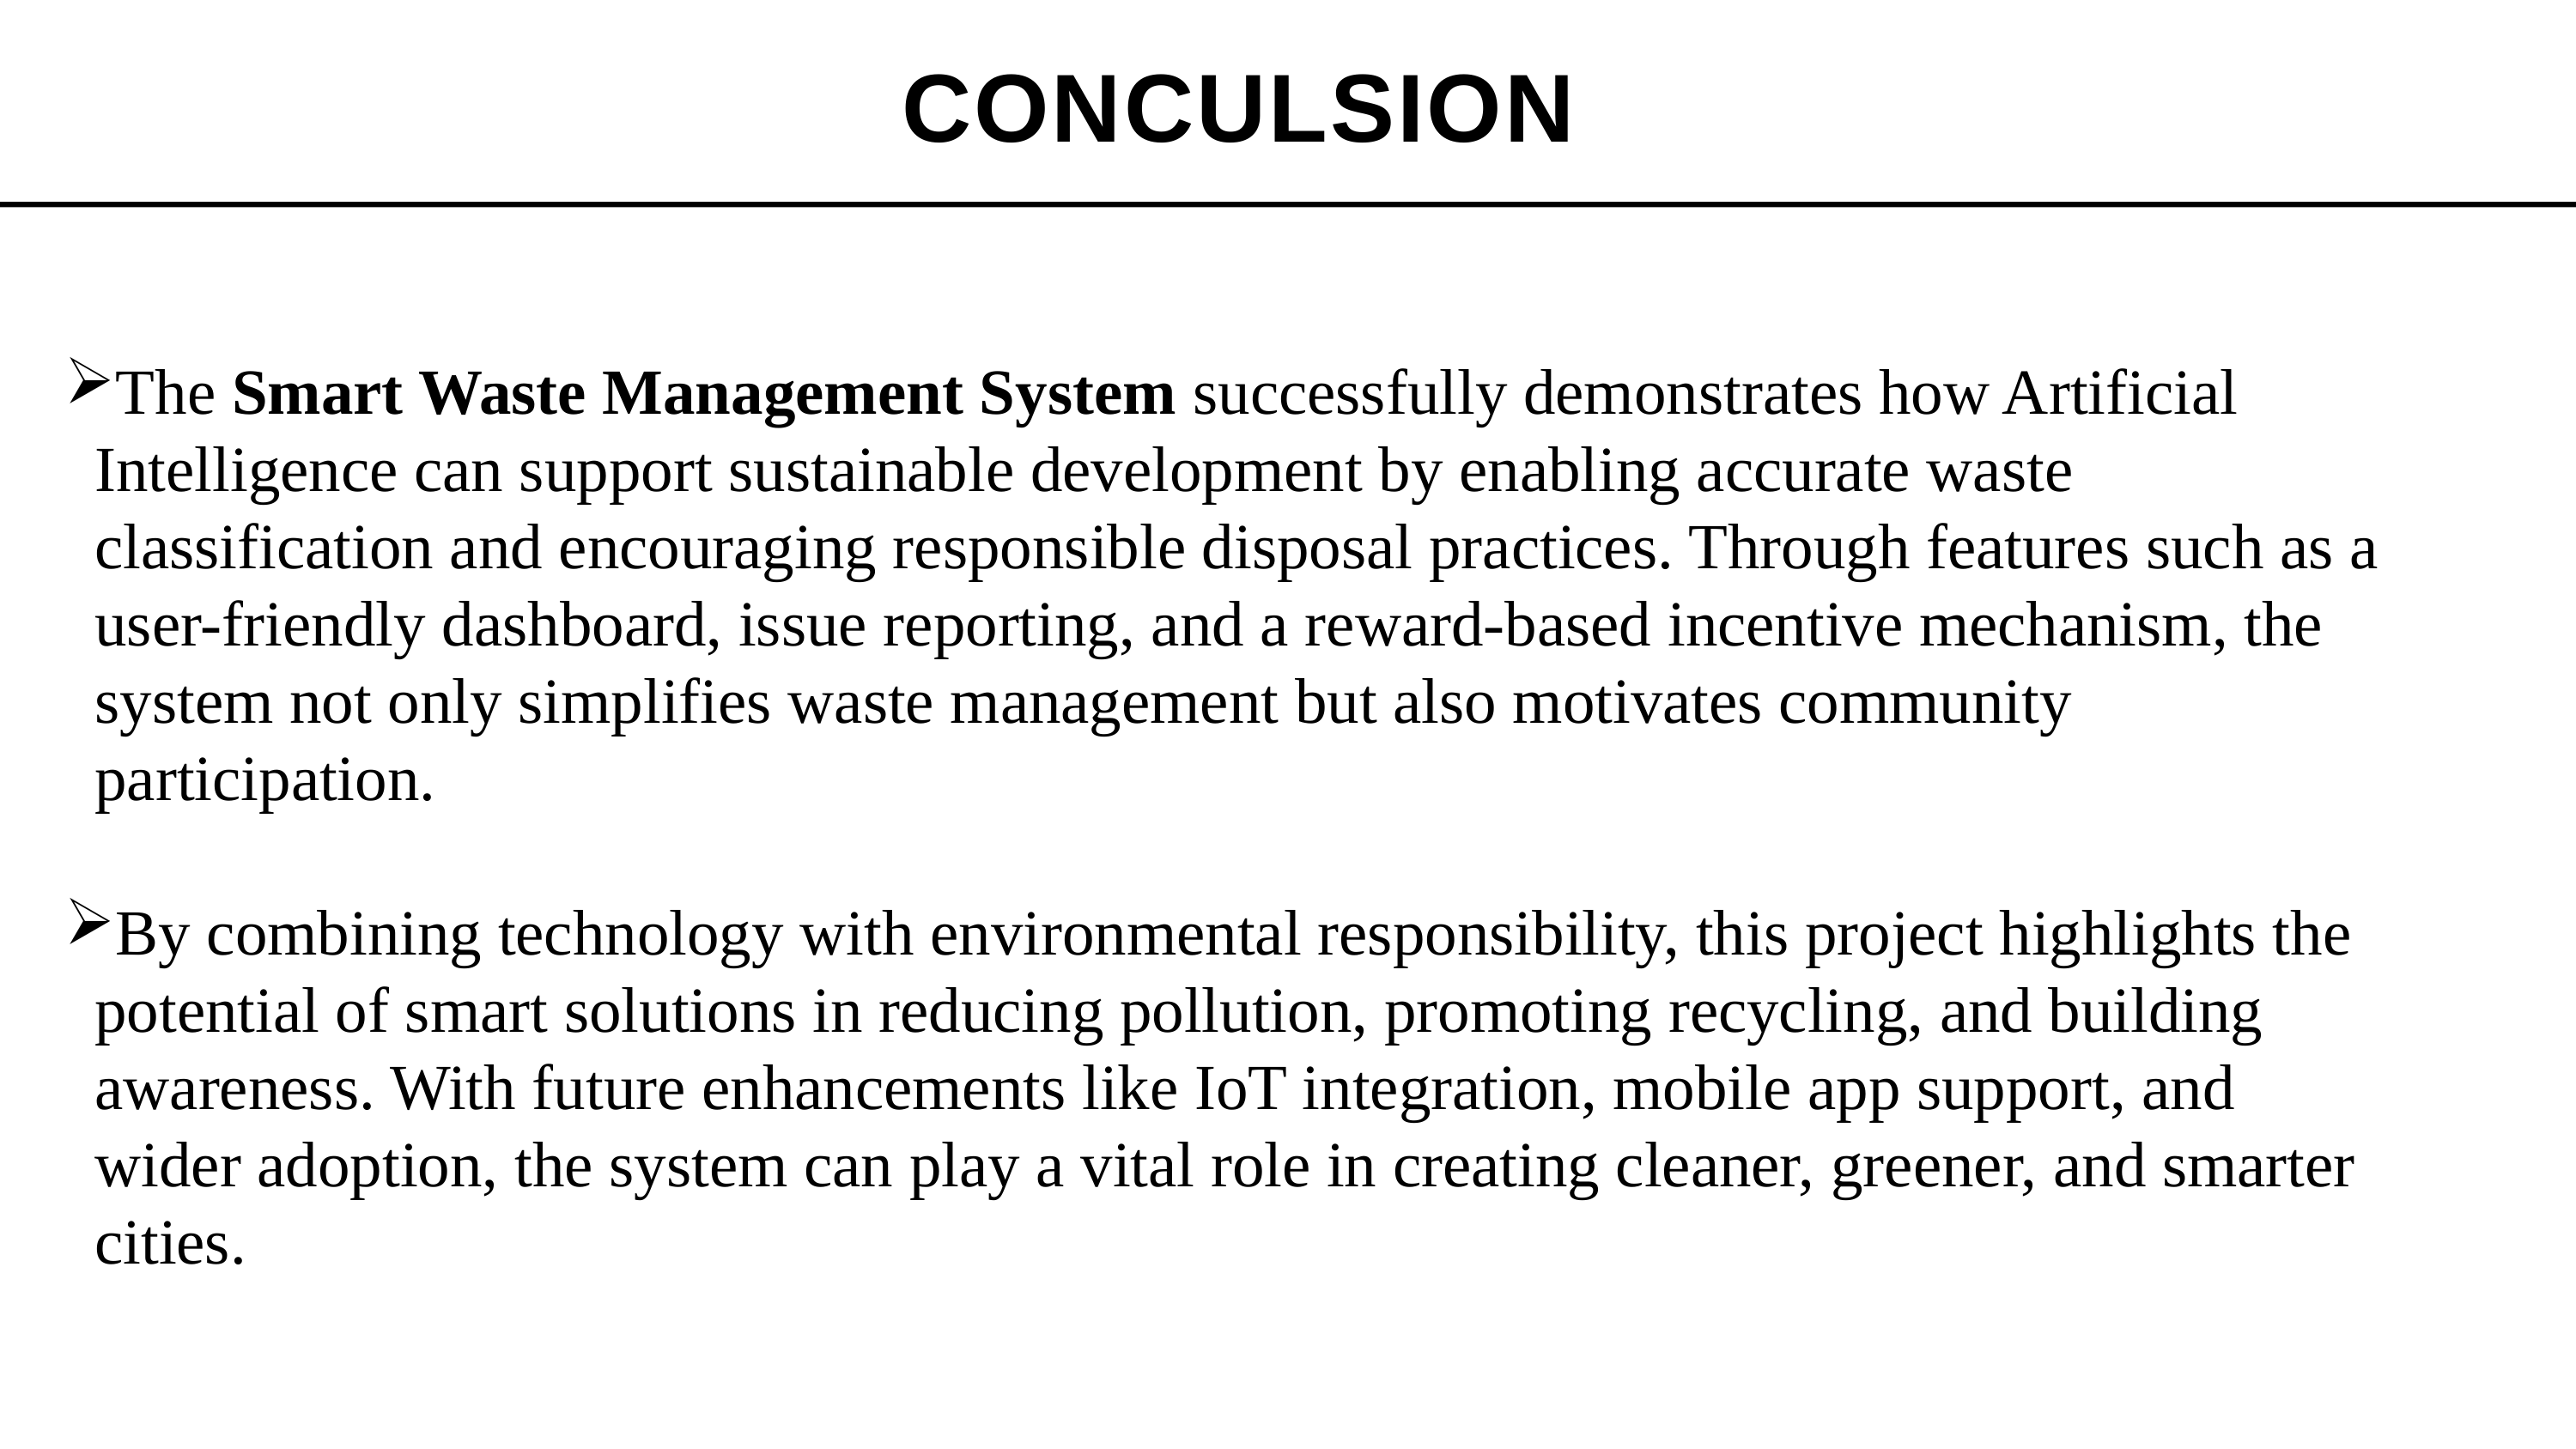

# CONCULSION
The Smart Waste Management System successfully demonstrates how Artificial Intelligence can support sustainable development by enabling accurate waste classification and encouraging responsible disposal practices. Through features such as a user-friendly dashboard, issue reporting, and a reward-based incentive mechanism, the system not only simplifies waste management but also motivates community participation.

By combining technology with environmental responsibility, this project highlights the potential of smart solutions in reducing pollution, promoting recycling, and building awareness. With future enhancements like IoT integration, mobile app support, and wider adoption, the system can play a vital role in creating cleaner, greener, and smarter cities.